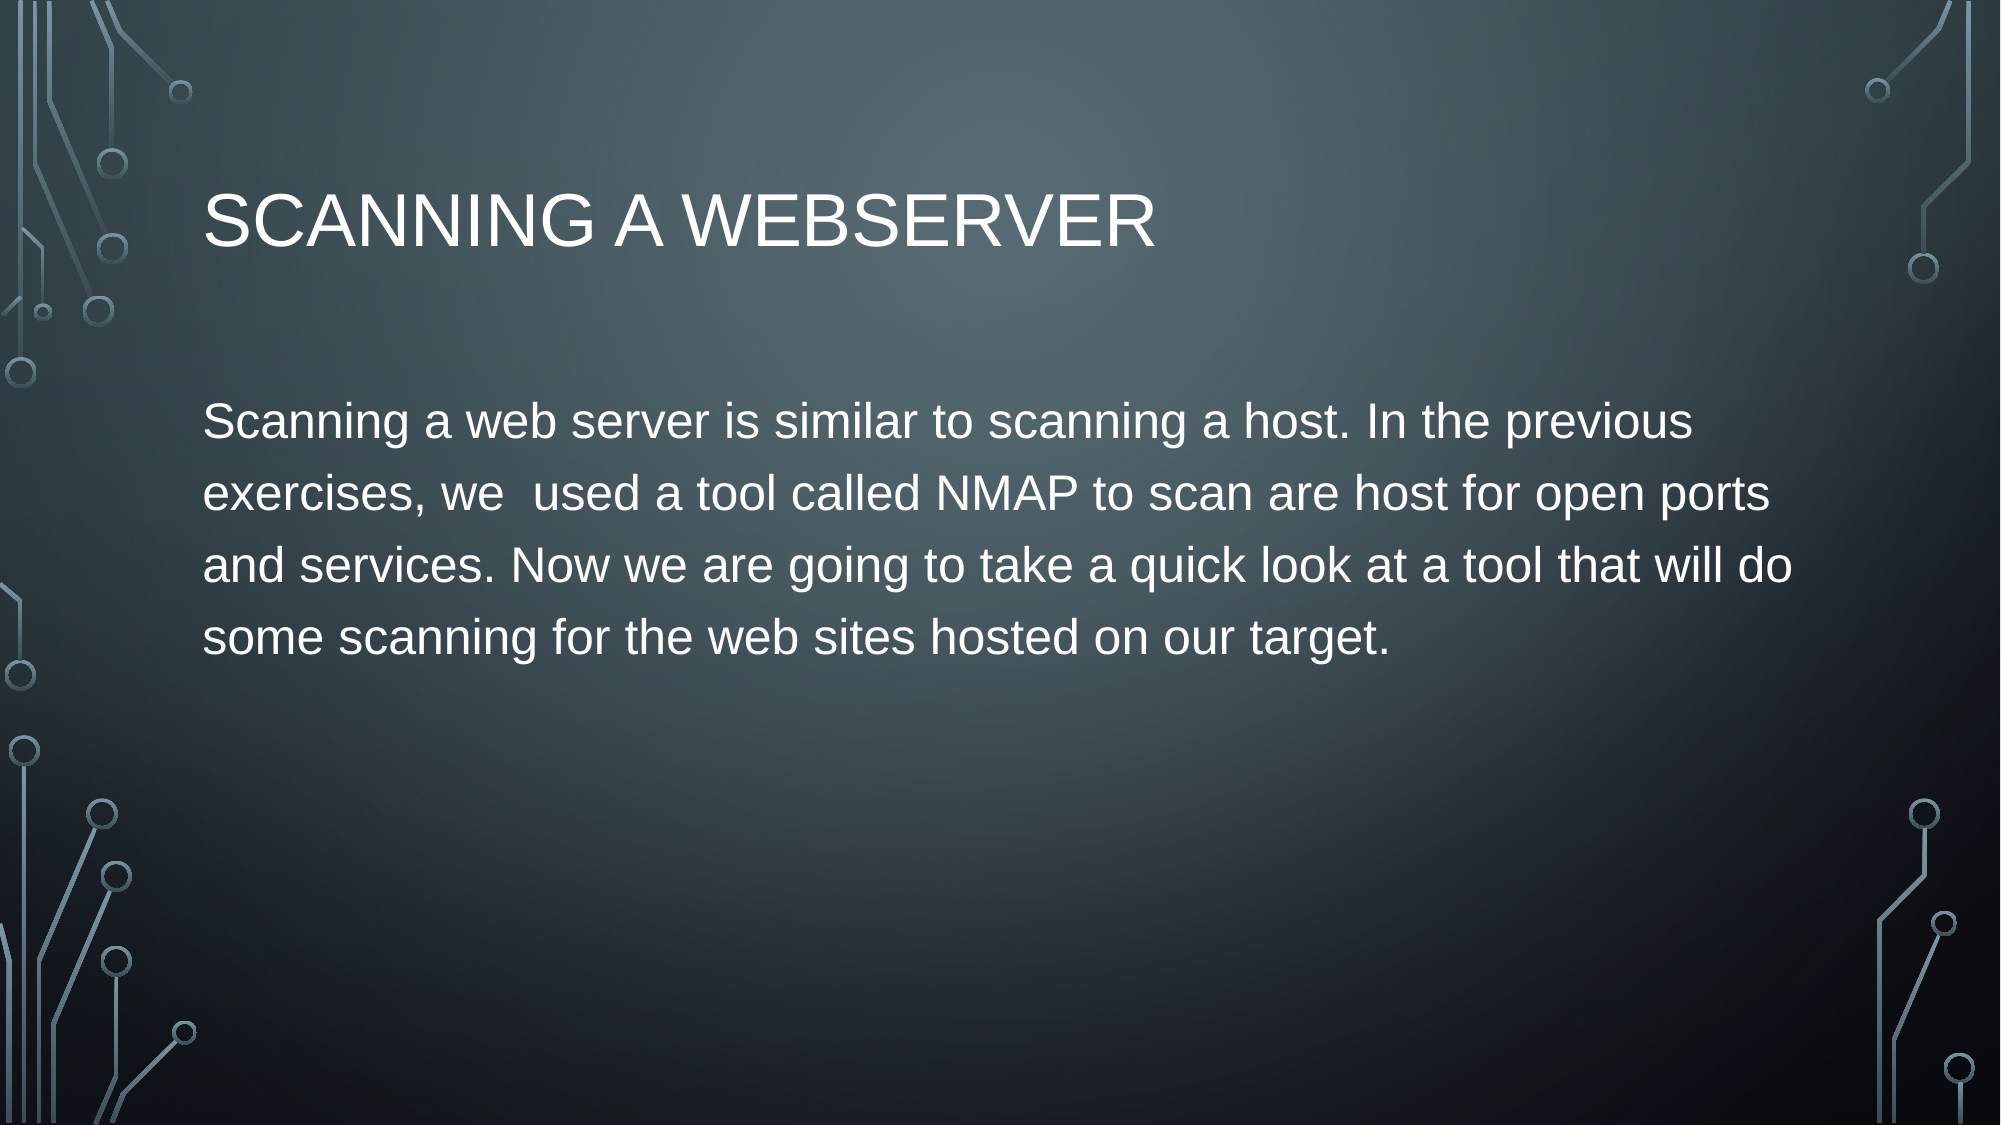

# Scanning a webserver
Scanning a web server is similar to scanning a host. In the previous exercises, we  used a tool called NMAP to scan are host for open ports and services. Now we are going to take a quick look at a tool that will do some scanning for the web sites hosted on our target.